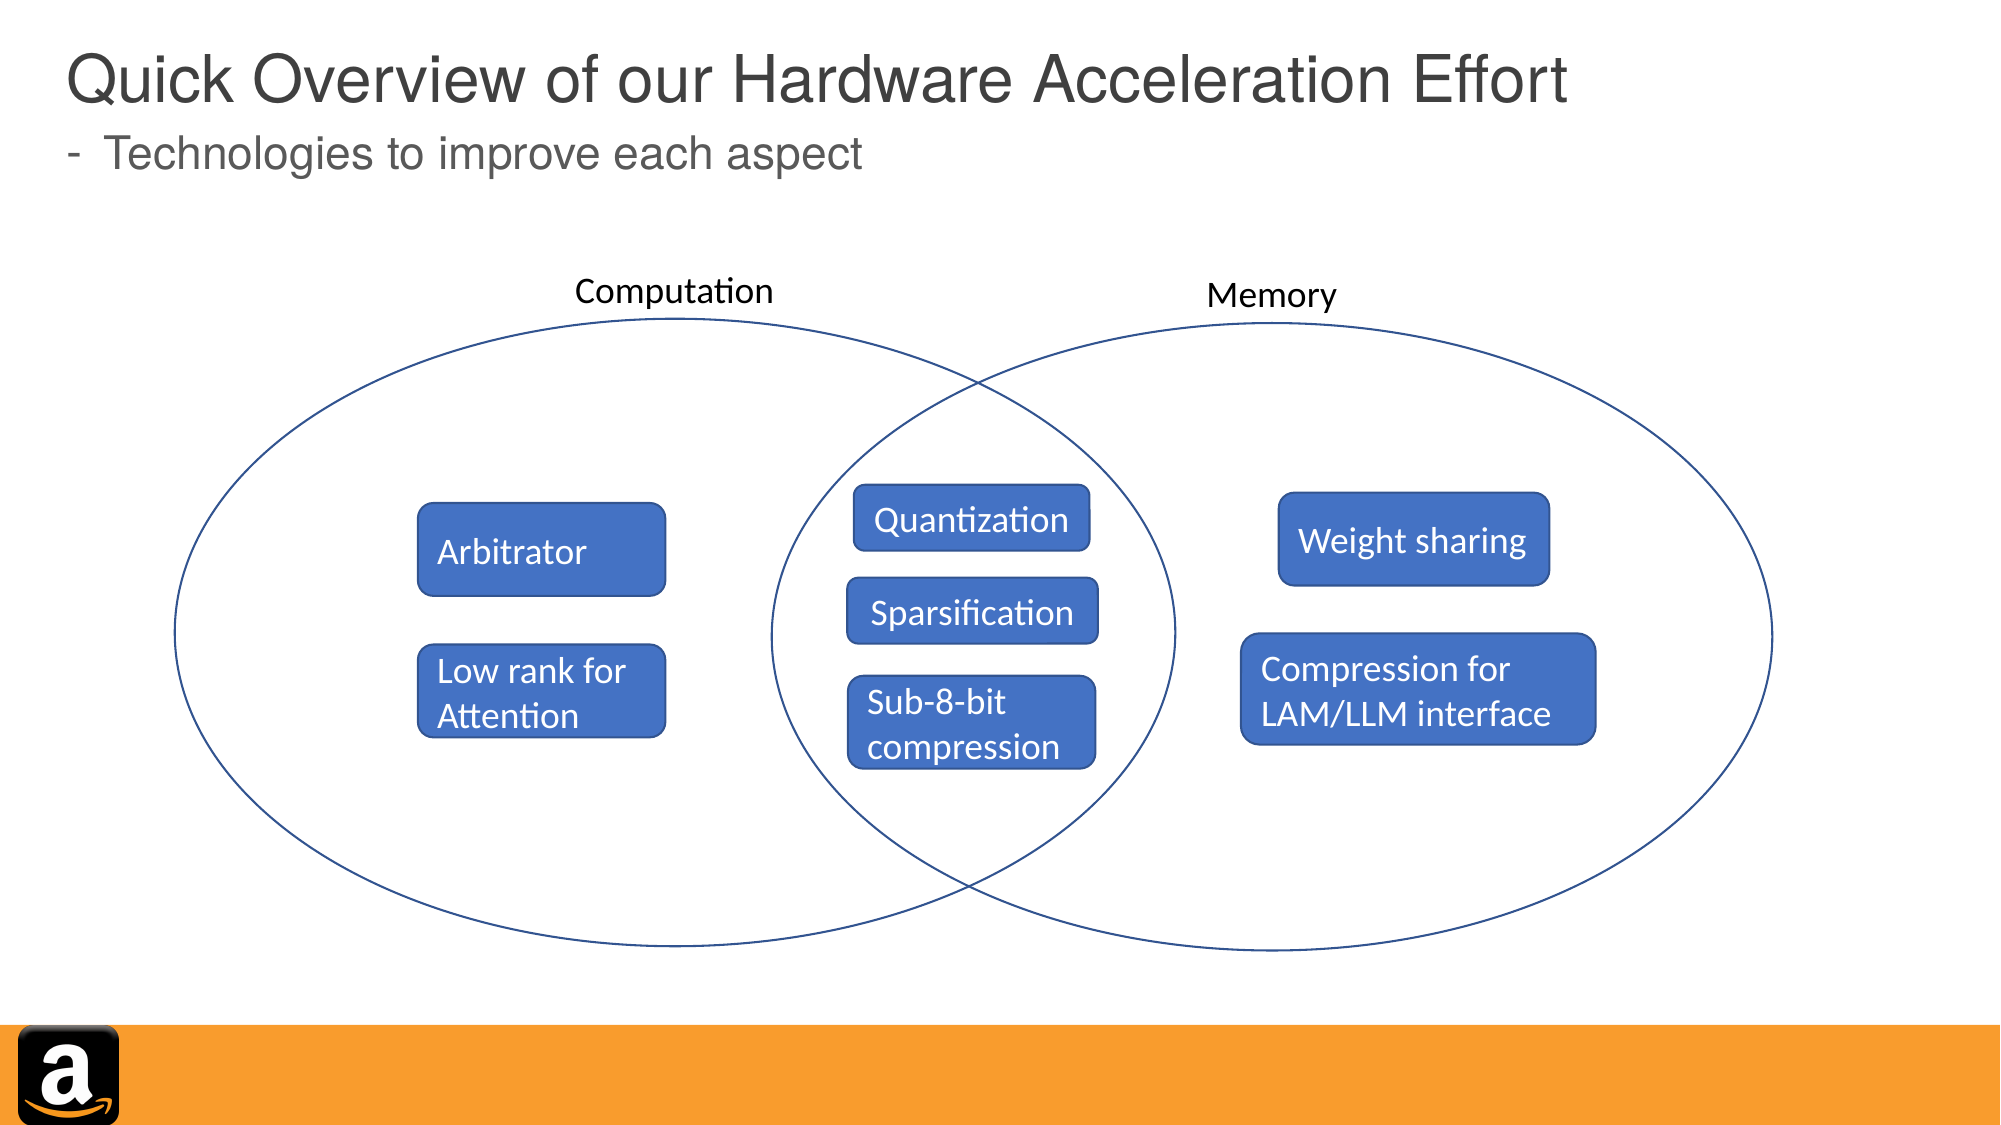

# Quick Overview of our Hardware Acceleration Effort
Technologies to improve each aspect
Computation
Memory

Quantization
Weight sharing
Arbitrator
Sparsification
Compression for LAM/LLM interface
Low rank for Attention
Sub-8-bit compression